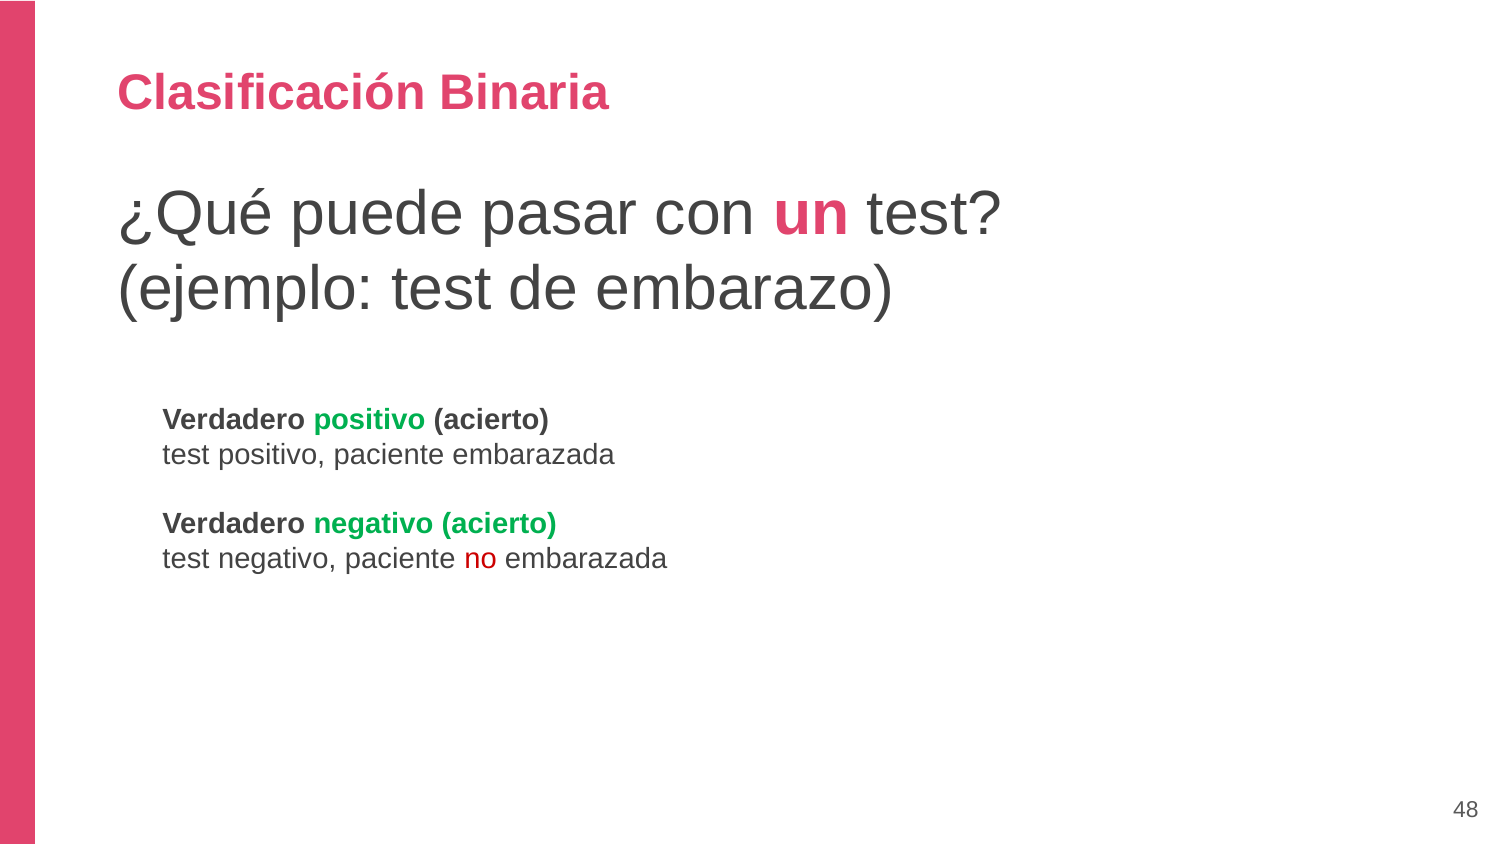

Clasificación Binaria
¿Qué puede pasar con un test?
(ejemplo: test de embarazo)
Verdadero positivo (acierto)
test positivo, paciente embarazada

Verdadero negativo (acierto)
test negativo, paciente no embarazada

48